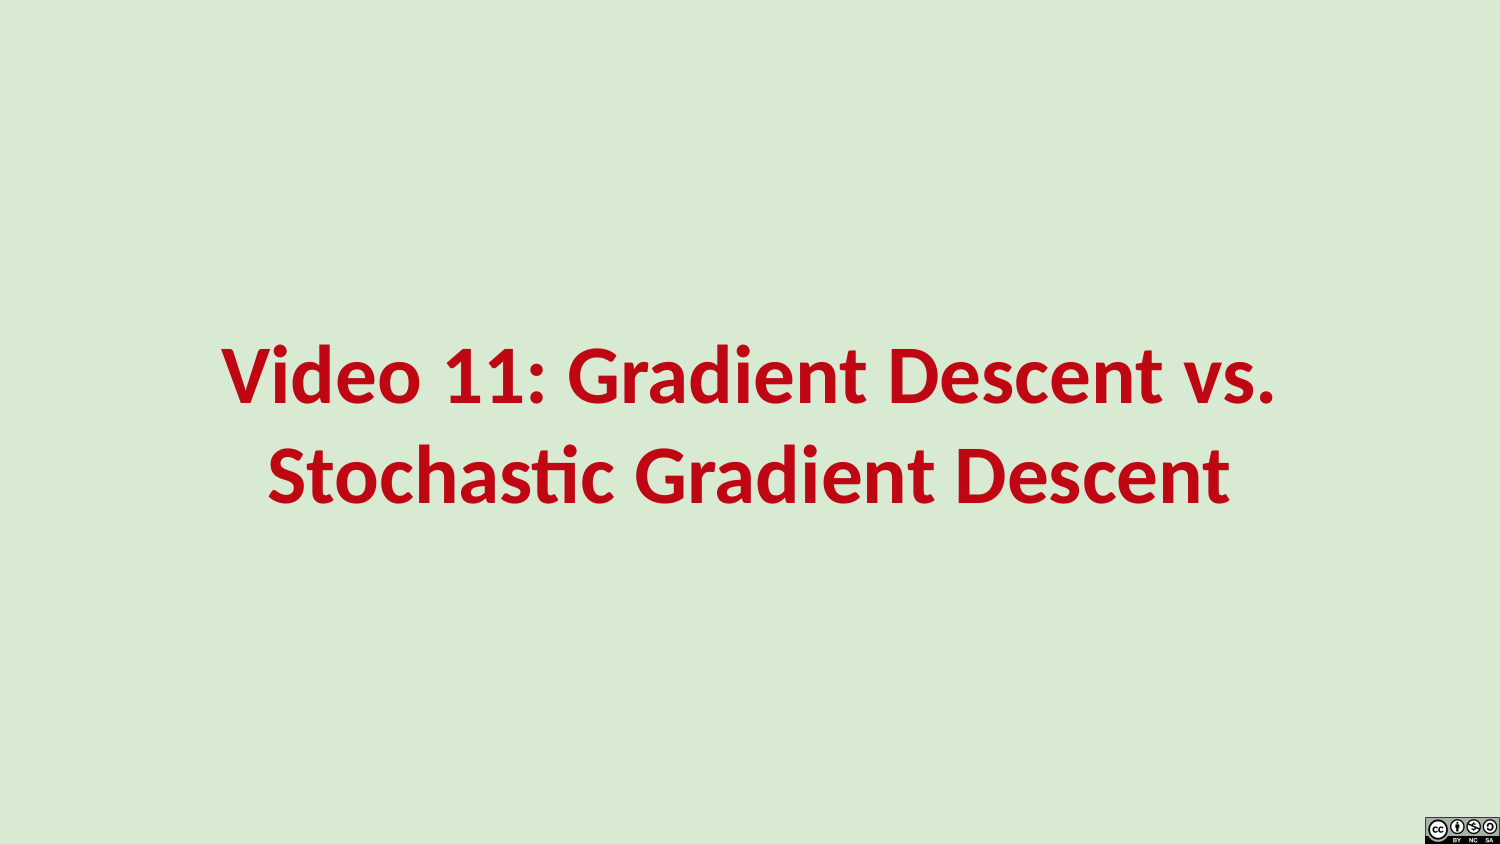

# Video 11: Gradient Descent vs. Stochastic Gradient Descent